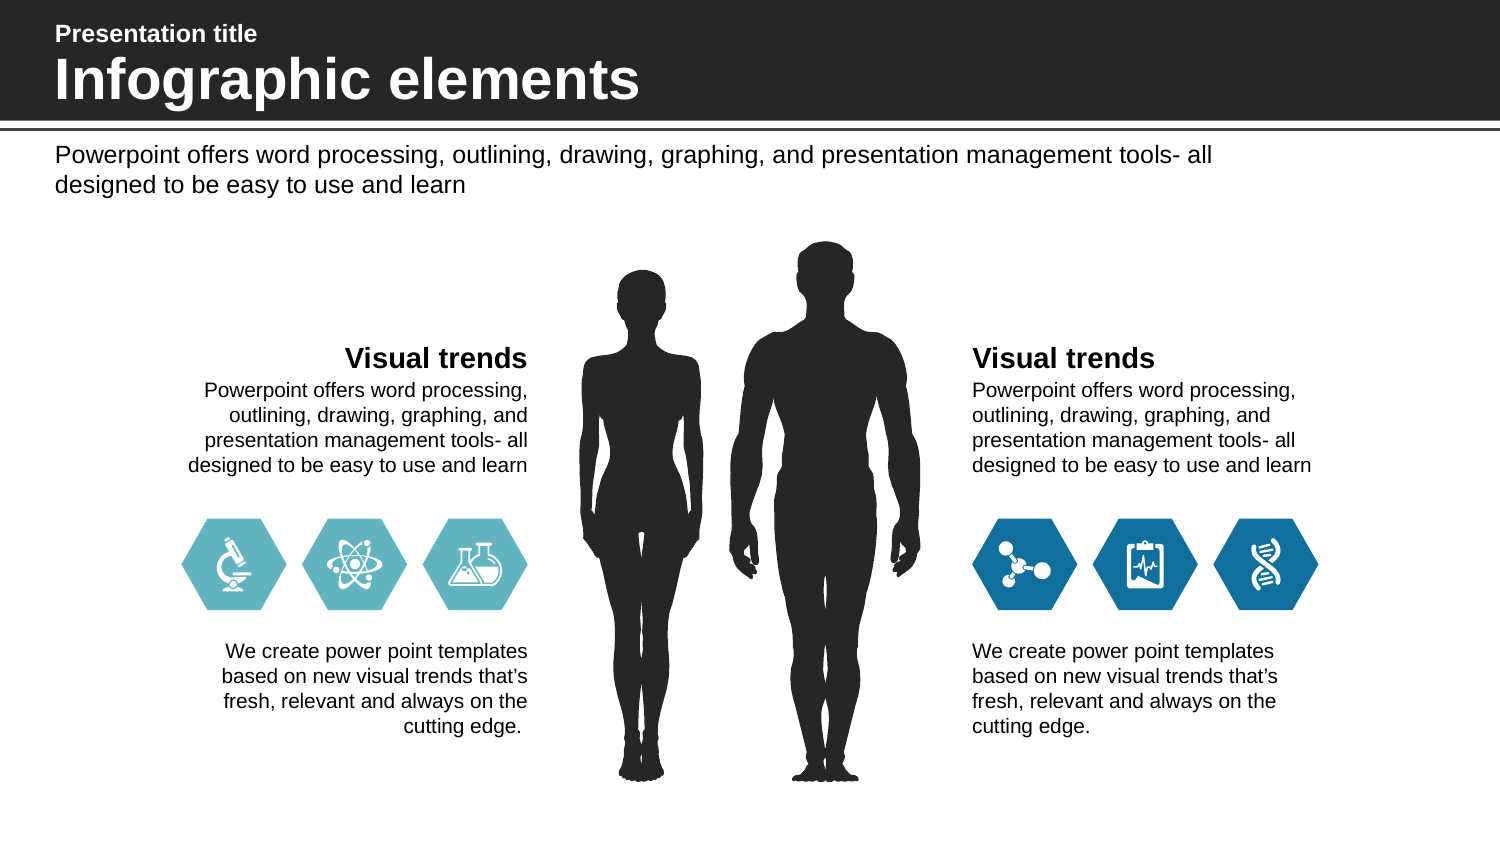

Presentation title
Infographic elements
Powerpoint offers word processing, outlining, drawing, graphing, and presentation management tools- all designed to be easy to use and learn

Visual trends
Powerpoint offers word processing, outlining, drawing, graphing, and presentation management tools- all designed to be easy to use and learn
Visual trends
Powerpoint offers word processing, outlining, drawing, graphing, and presentation management tools- all designed to be easy to use and learn

We create power point templates based on new visual trends that’s fresh, relevant and always on the cutting edge.
We create power point templates based on new visual trends that’s fresh, relevant and always on the cutting edge.